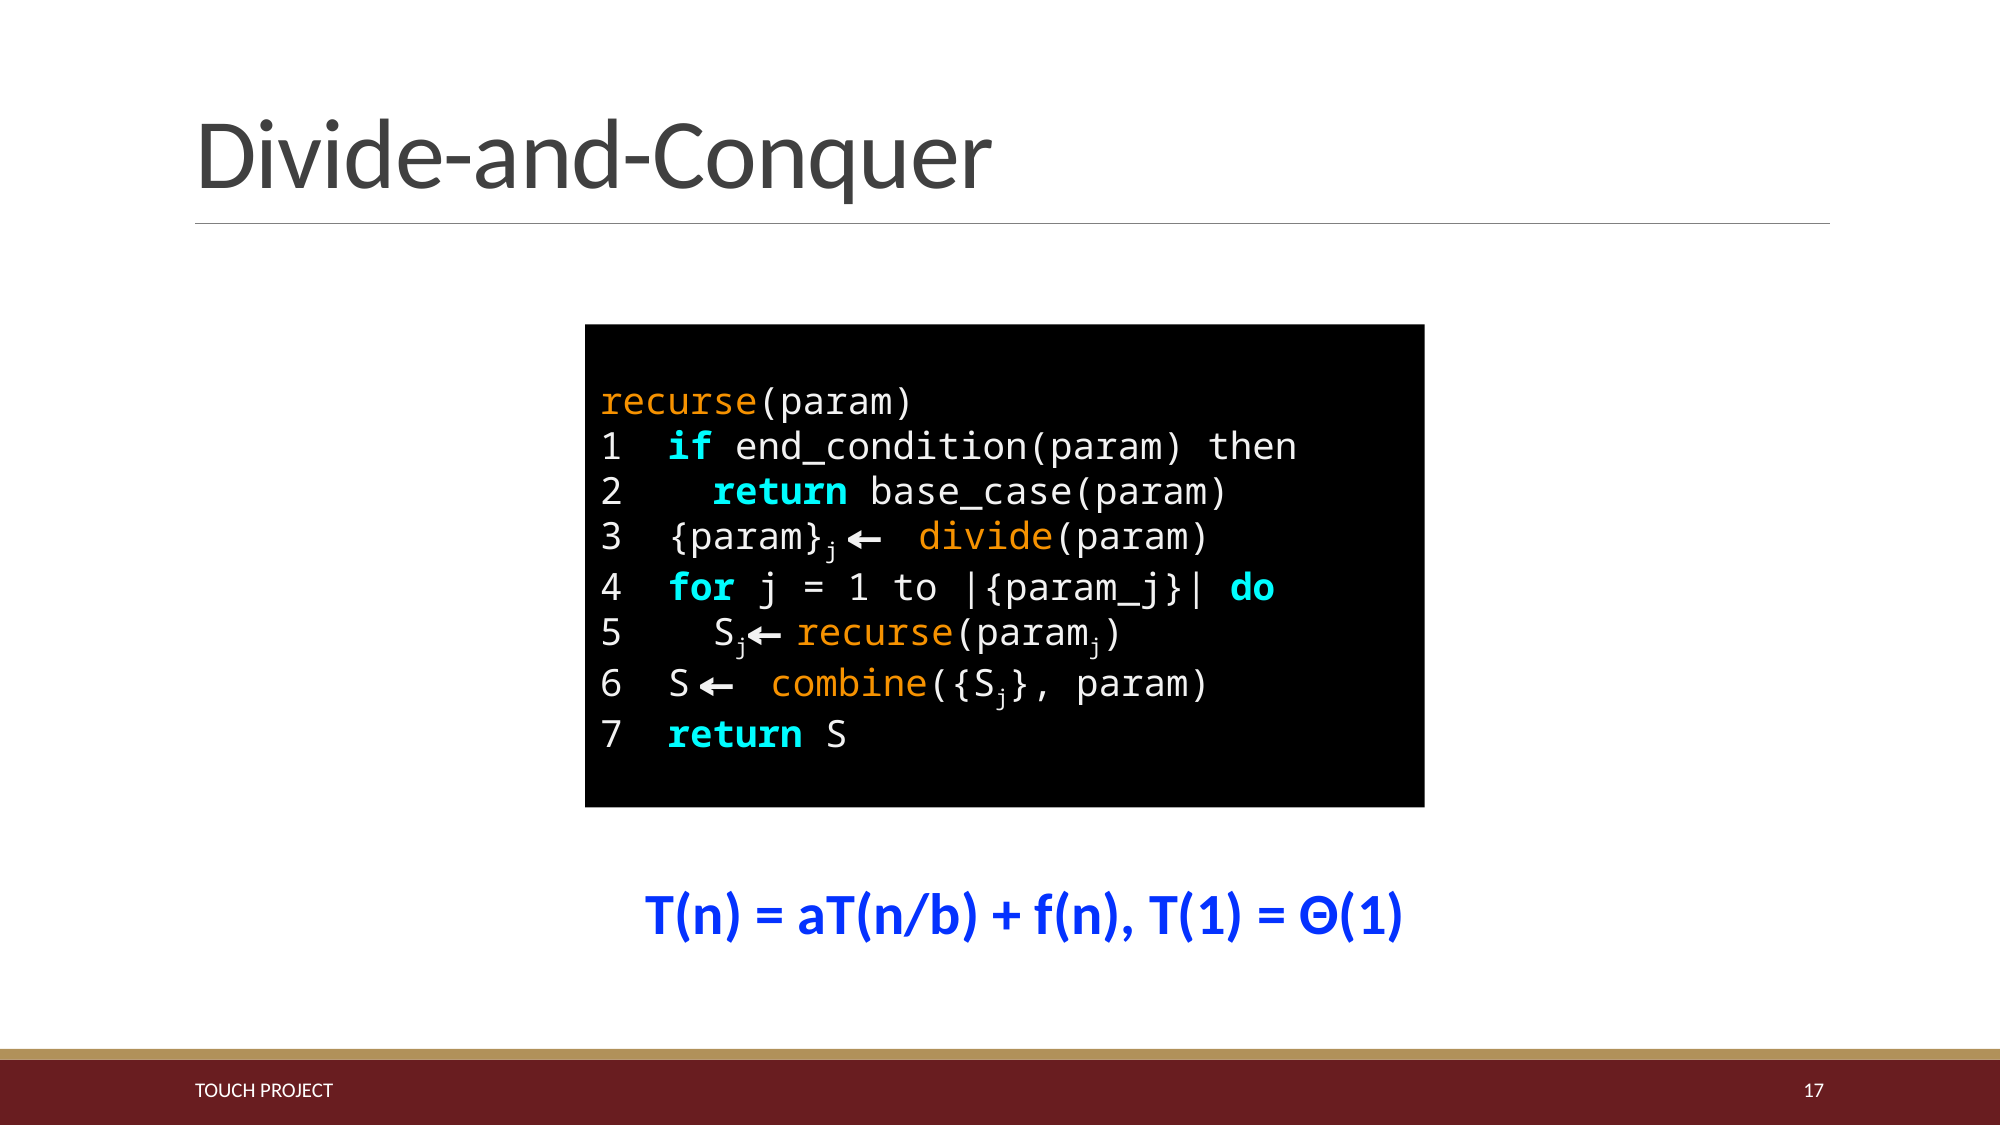

# Divide-and-Conquer

recurse(param)
1  if end_condition(param) then
2    return base_case(param)
3  {param}j  ⃪  divide(param)
4  for j = 1 to |{param_j}| do
5    Sj  ⃪ recurse(paramj)
6  S  ⃪  combine({Sj}, param)
7  return S

T(n) = aT(n/b) + f(n), T(1) = Θ(1)
TOUCH PROJECT
17